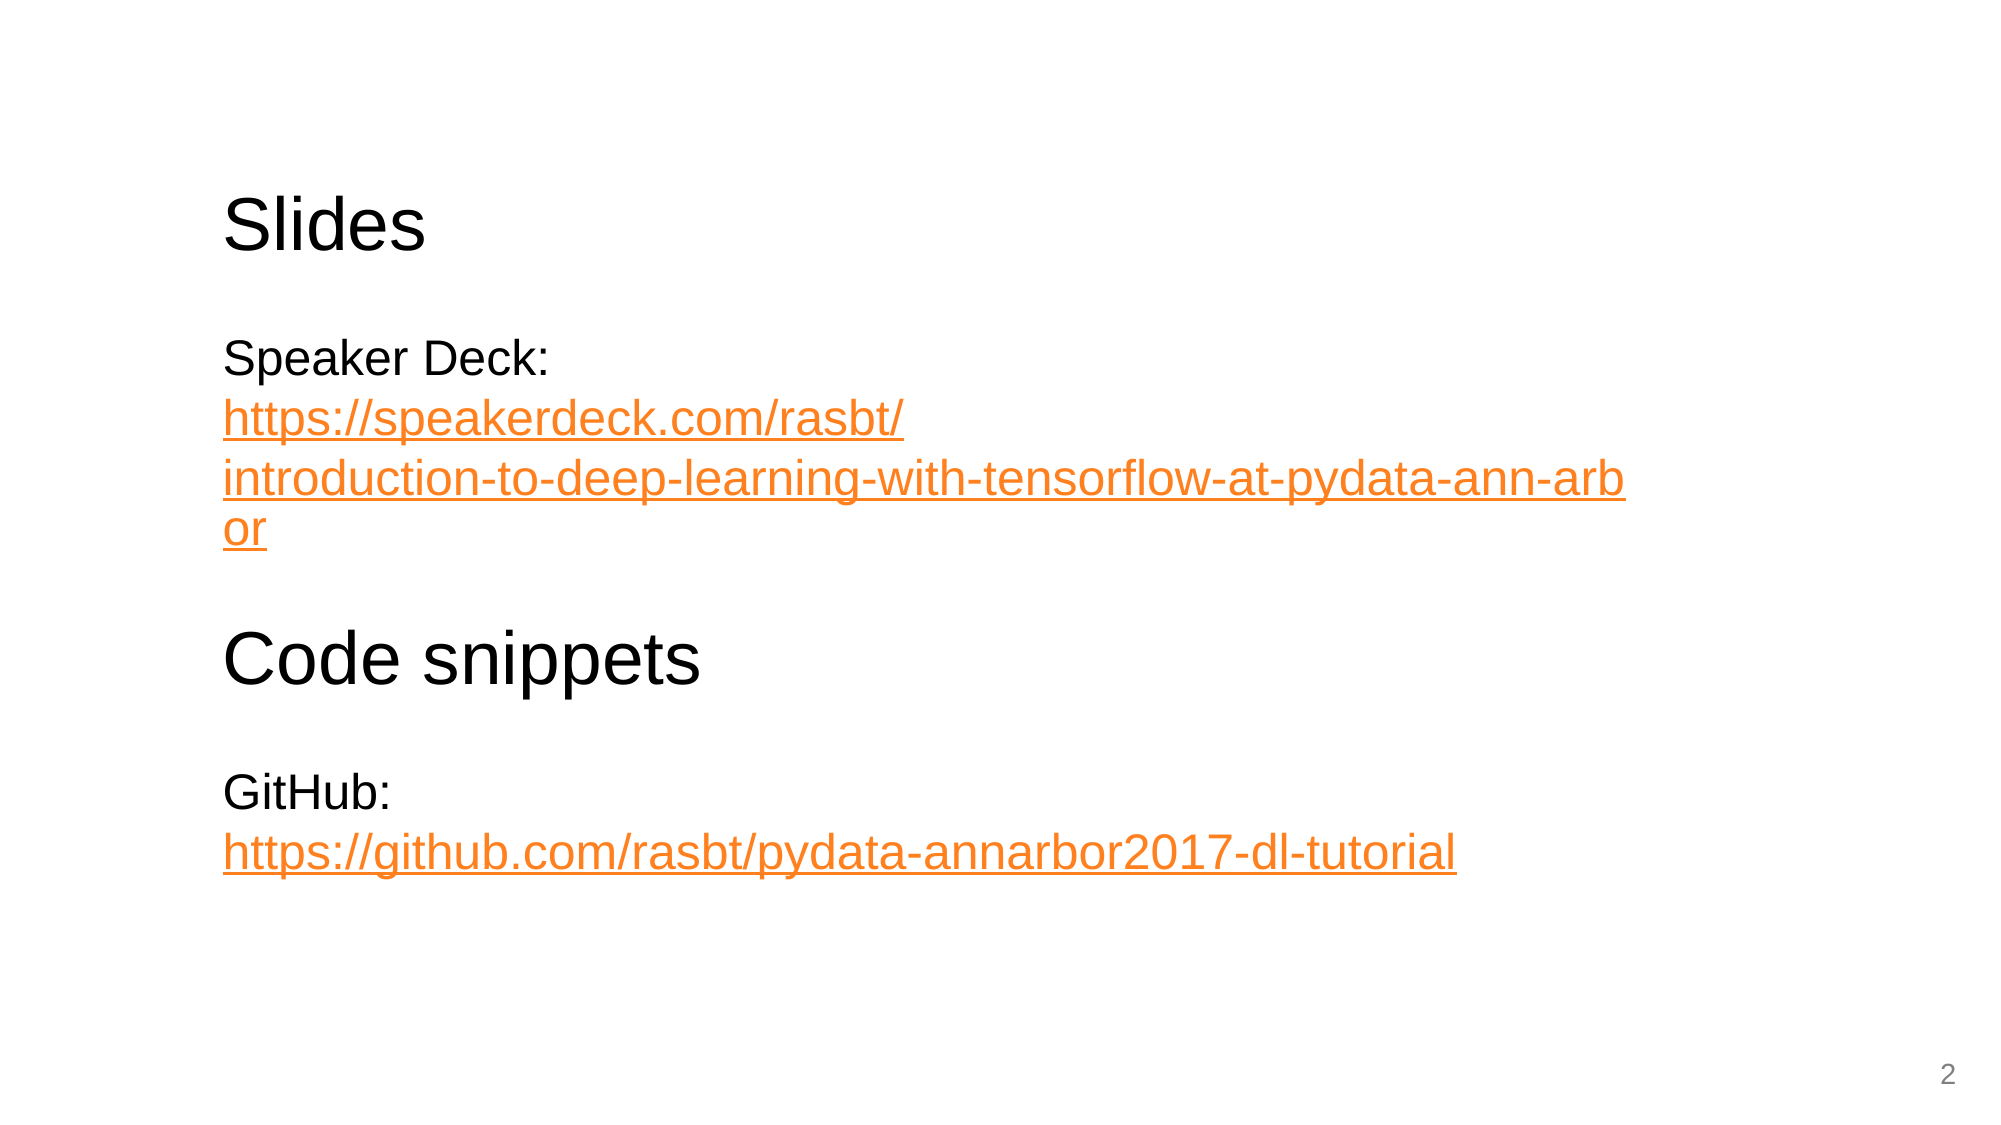

Slides

Speaker Deck:
https://speakerdeck.com/rasbt/introduction-to-deep-learning-with-tensorflow-at-pydata-ann-arbor
Code snippets

GitHub:
https://github.com/rasbt/pydata-annarbor2017-dl-tutorial

2